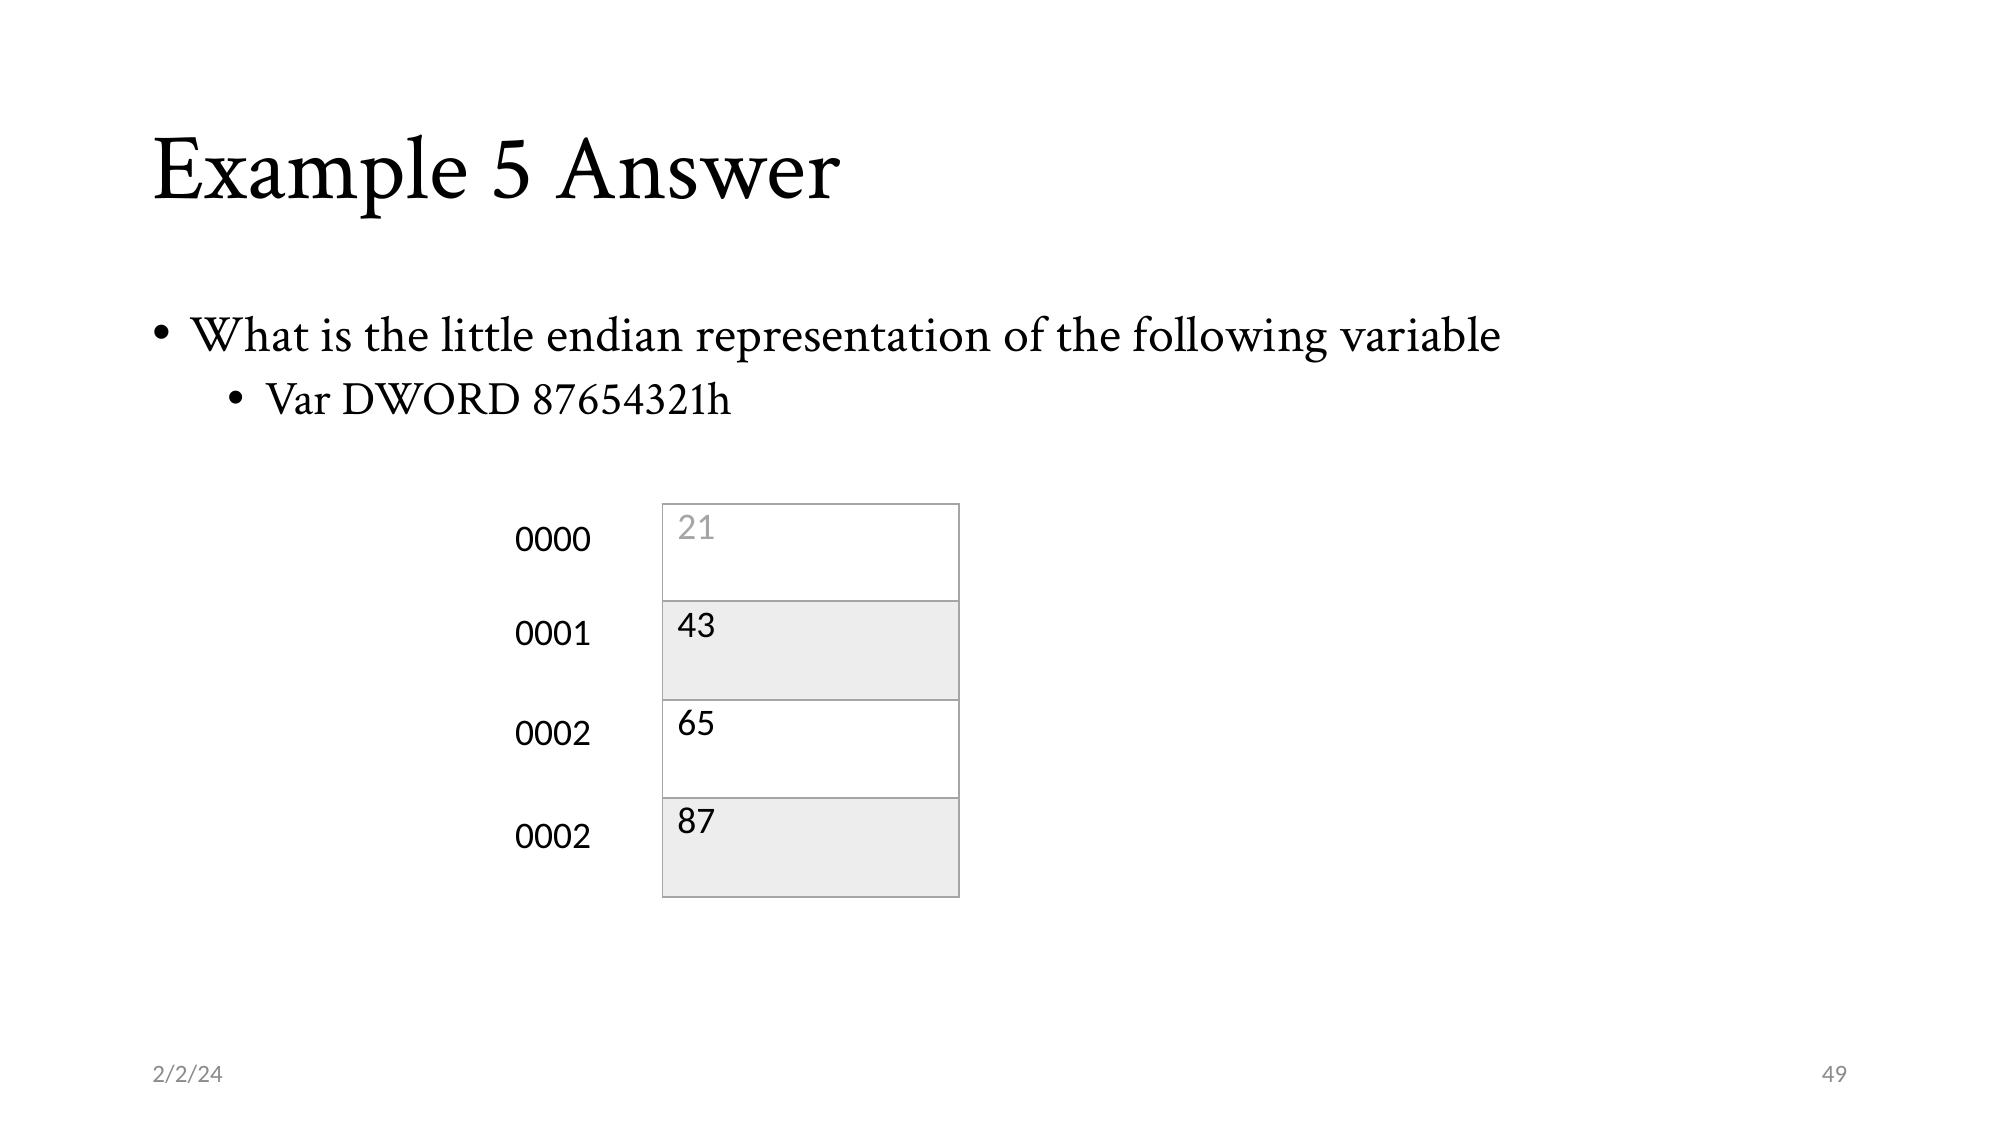

# Example 5 Answer
What is the little endian representation of the following variable
Var DWORD 87654321h
| 21 |
| --- |
| 43 |
| 65 |
| 87 |
0000
0001
0002
0002
2/2/24
49